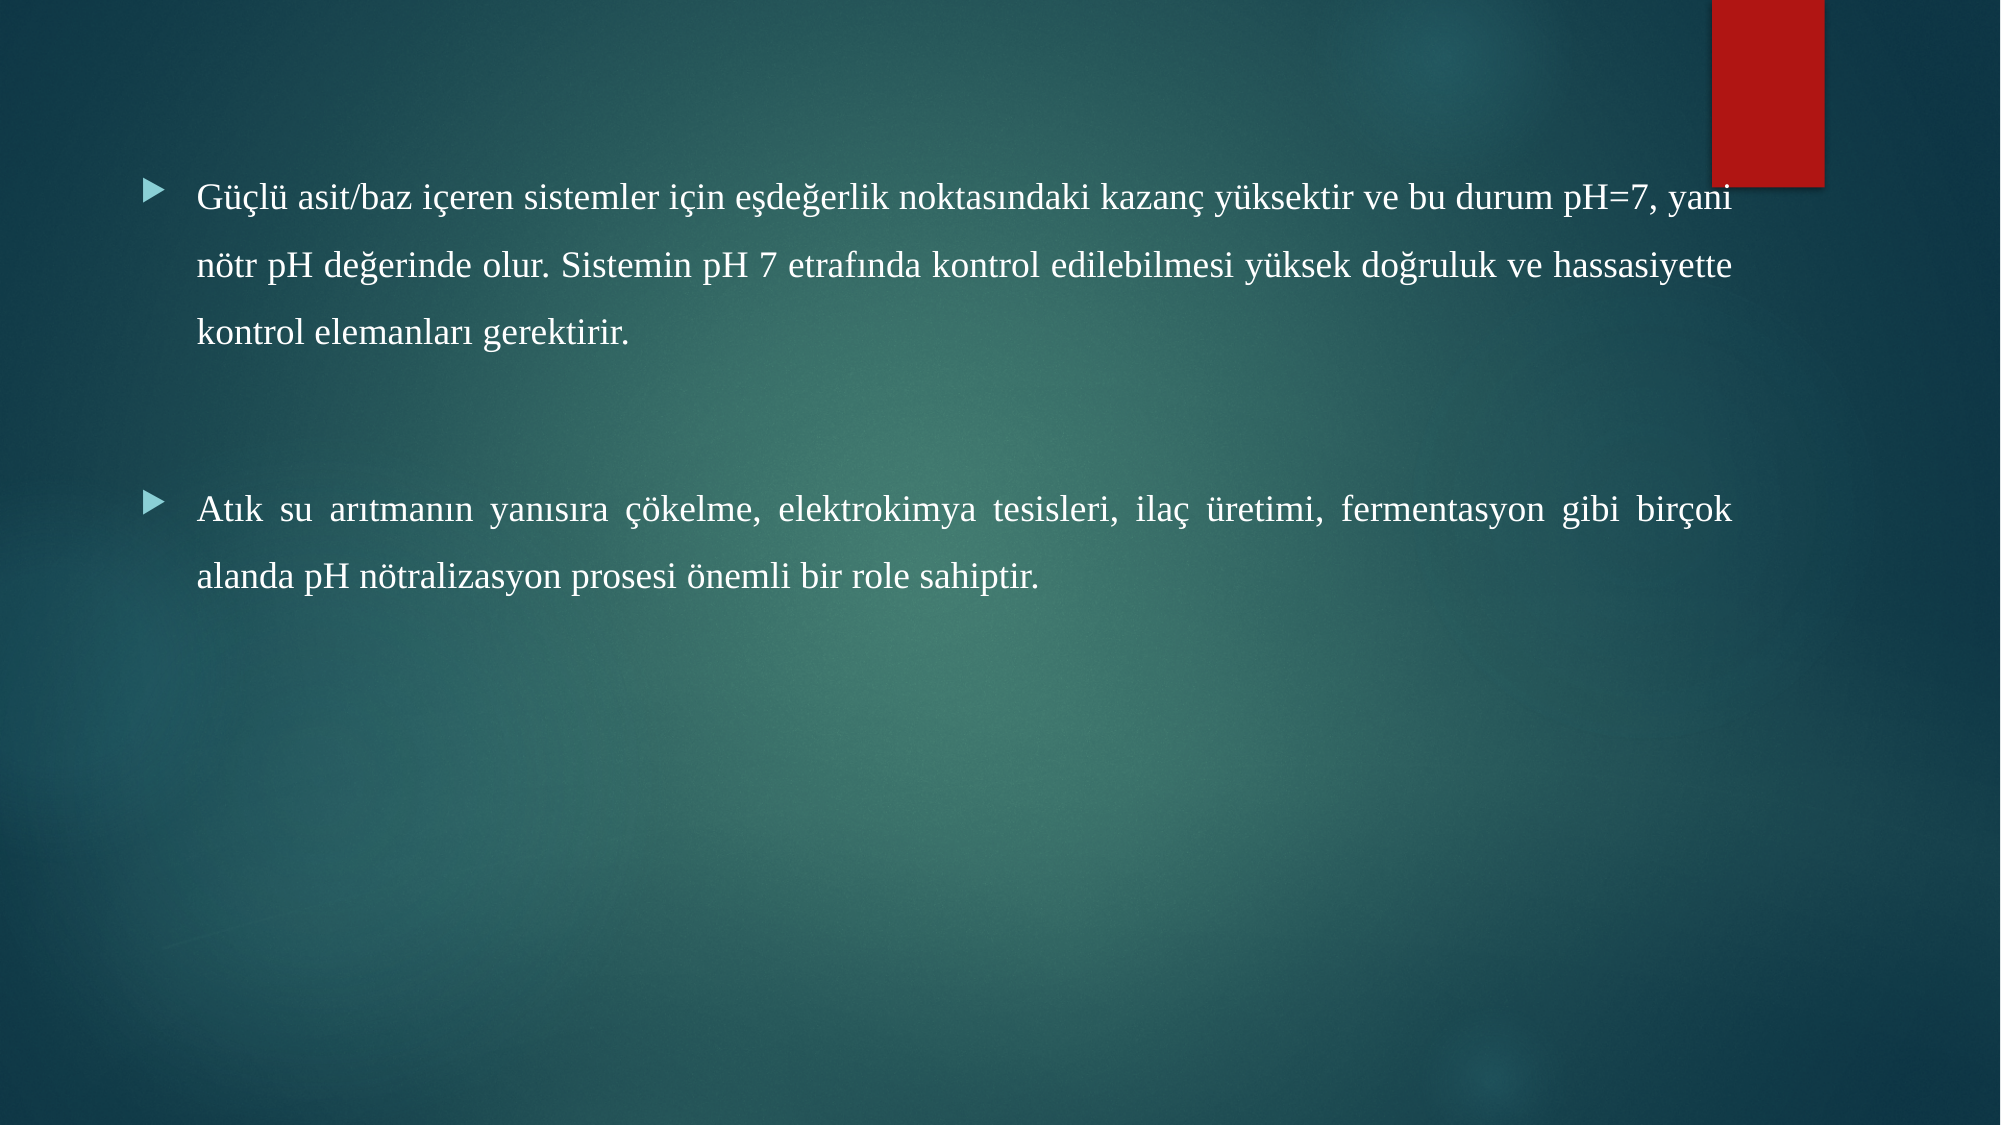

Güçlü asit/baz içeren sistemler için eşdeğerlik noktasındaki kazanç yüksektir ve bu durum pH=7, yani nötr pH değerinde olur. Sistemin pH 7 etrafında kontrol edilebilmesi yüksek doğruluk ve hassasiyette kontrol elemanları gerektirir.

Atık su arıtmanın yanısıra çökelme, elektrokimya tesisleri, ilaç üretimi, fermentasyon gibi birçok alanda pH nötralizasyon prosesi önemli bir role sahiptir.